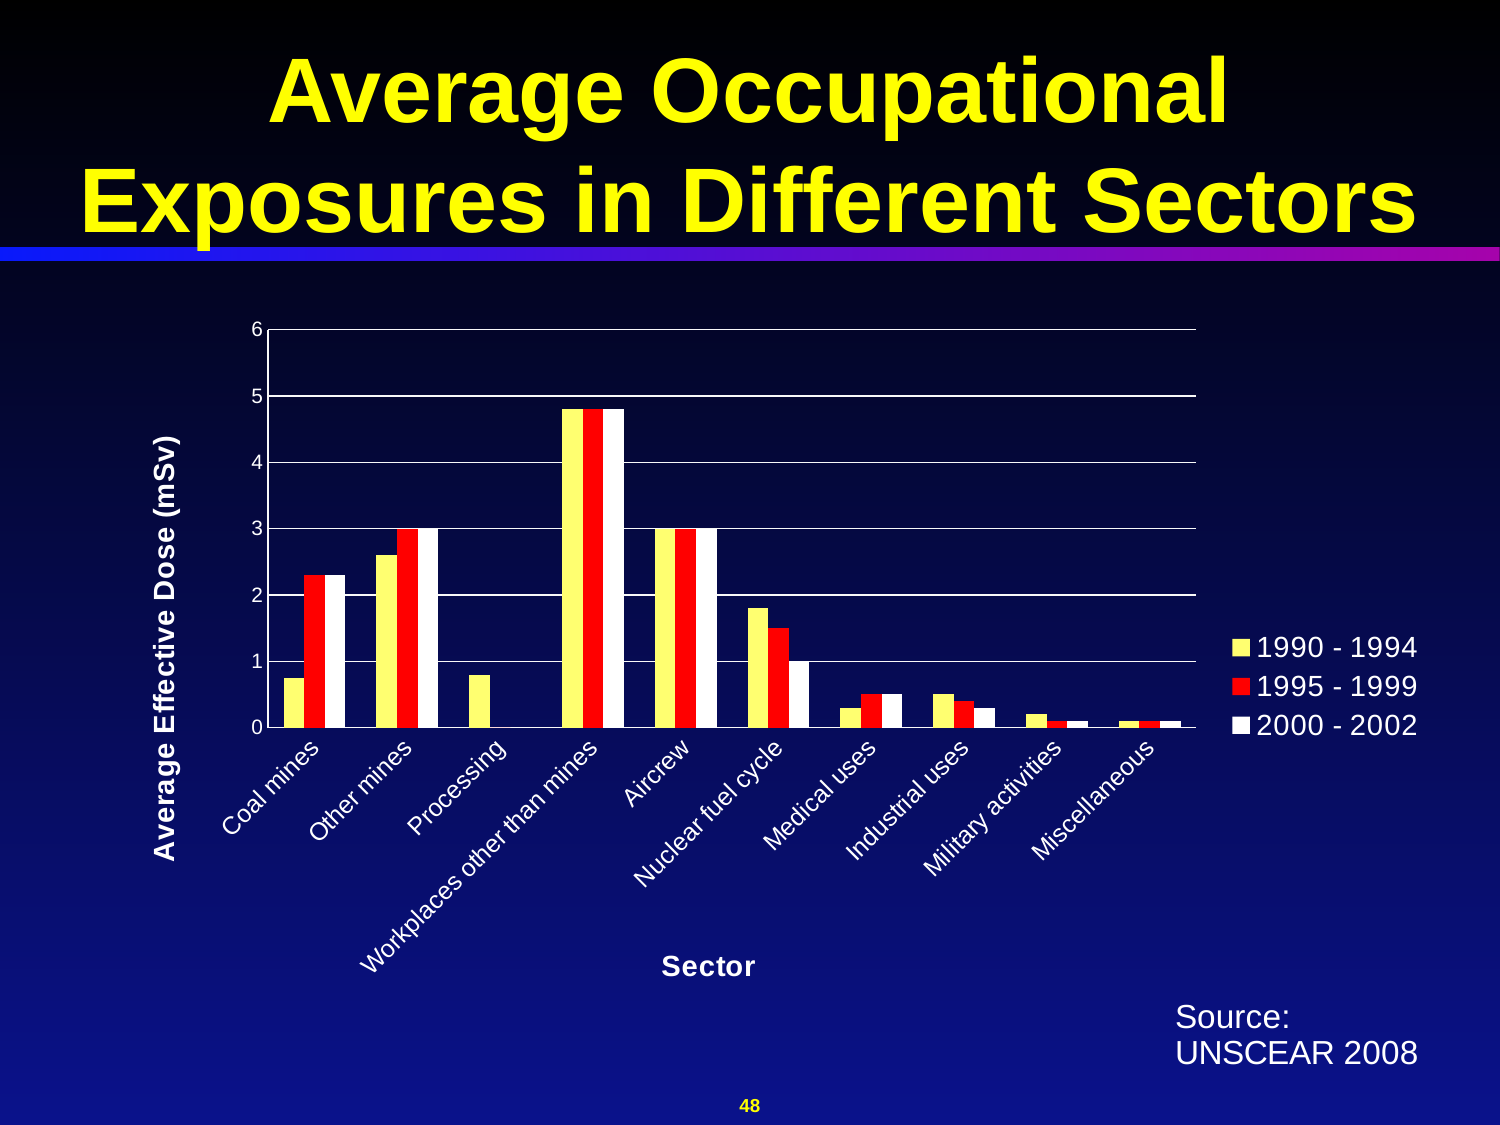

# Average Occupational Exposures in Different Sectors

### Chart

| Category | 1990 - 1994 | 1995 - 1999 | 2000 - 2002 |
|---|---|---|---|
| Coal mines | 0.75 | 2.3 | 2.3 |
| Other mines | 2.6 | 3.0 | 3.0 |
| Processing | 0.8 | 0.0 | 0.0 |
| Workplaces other than mines | 4.8 | 4.8 | 4.8 |
| Aircrew | 3.0 | 3.0 | 3.0 |
| Nuclear fuel cycle | 1.8 | 1.5 | 1.0 |
| Medical uses | 0.3 | 0.5 | 0.5 |
| Industrial uses | 0.5 | 0.4 | 0.3 |
| Military activities | 0.2 | 0.1 | 0.1 |
| Miscellaneous | 0.1 | 0.1 | 0.1 |
48